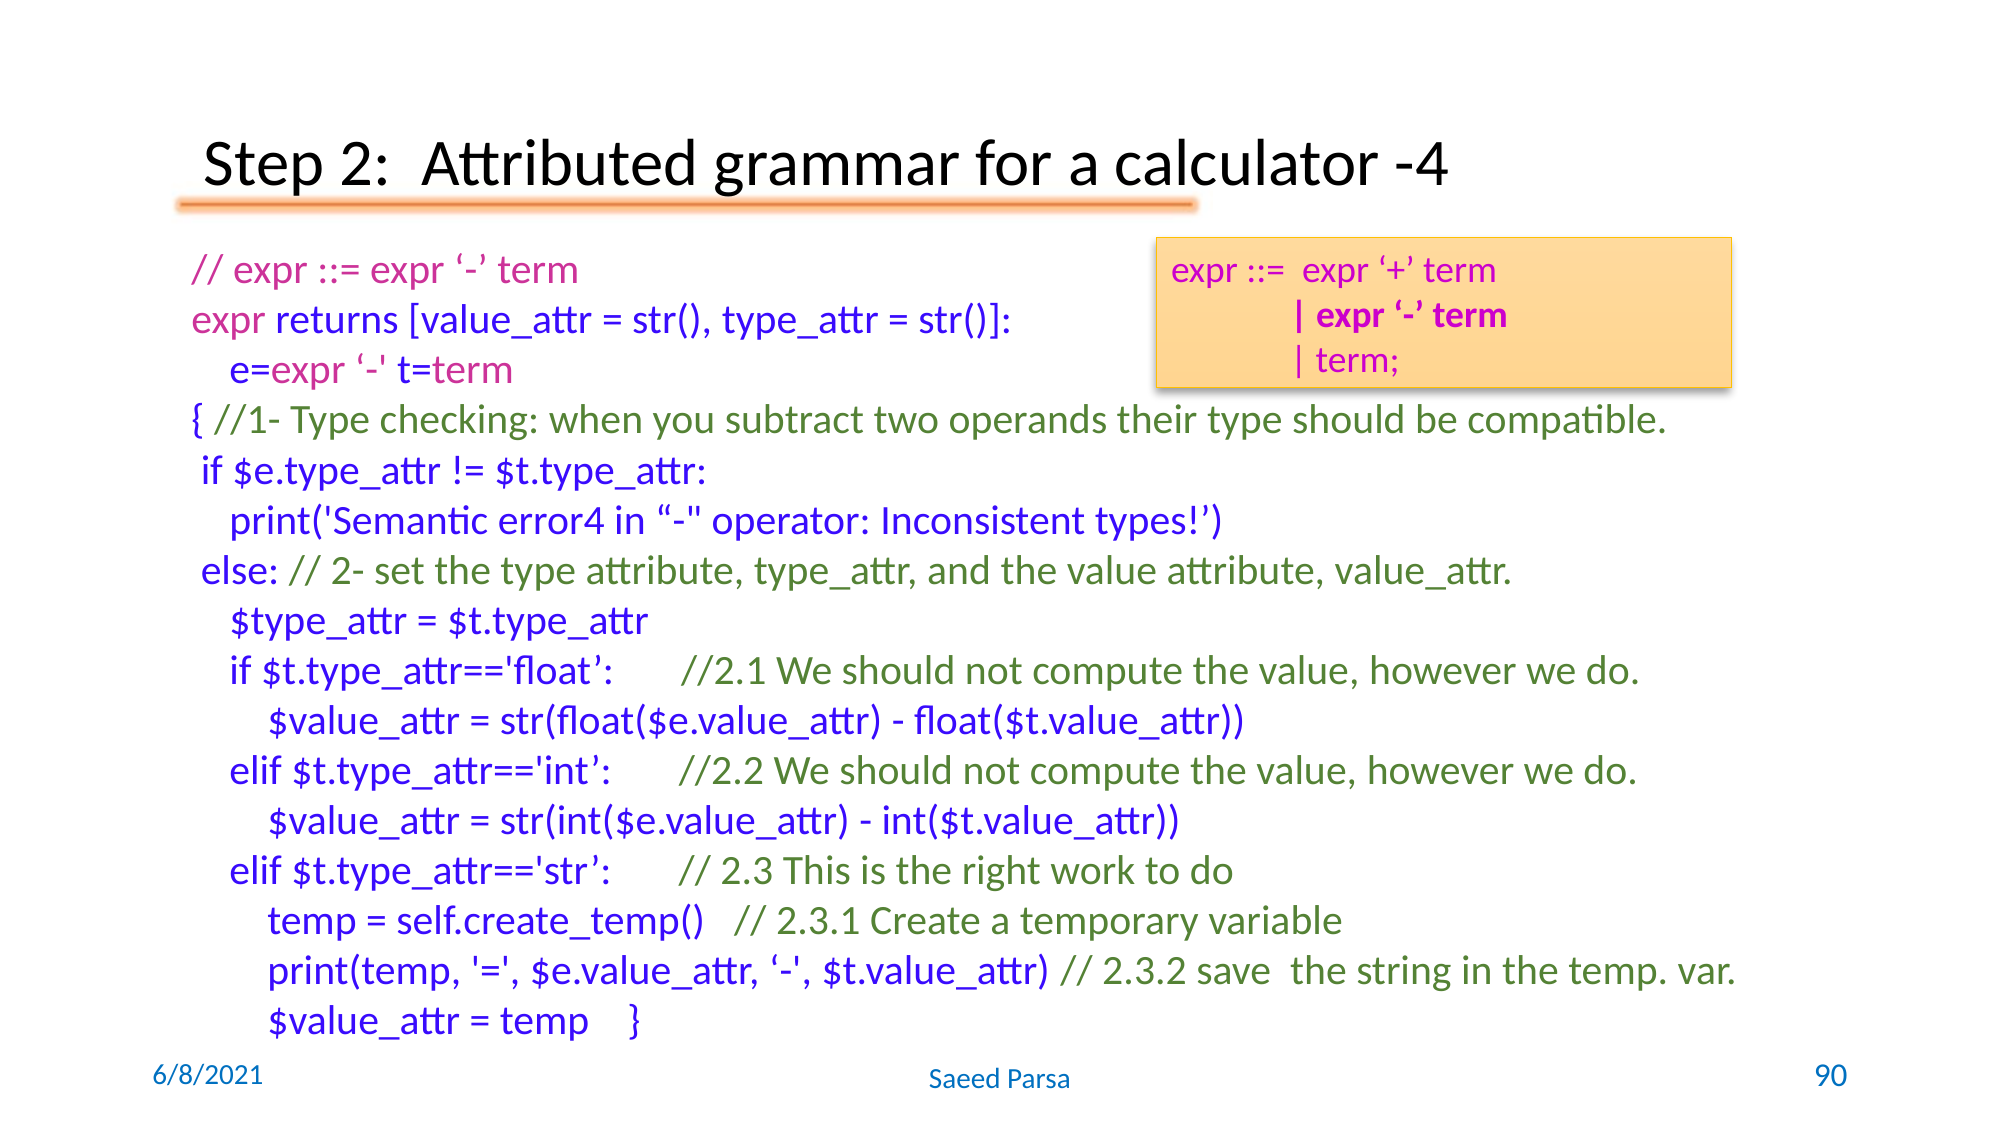

Step 2:  Attributed grammar for a calculator -4
// expr ::= expr ‘-’ term
expr returns [value_attr = str(), type_attr = str()]:
    e=expr ‘-' t=term
{ //1- Type checking: when you subtract two operands their type should be compatible.
 if $e.type_attr != $t.type_attr:
    print('Semantic error4 in “-" operator: Inconsistent types!’)
 else: // 2- set the type attribute, type_attr, and the value attribute, value_attr.
    $type_attr = $t.type_attr
    if $t.type_attr=='float’:       //2.1 We should not compute the value, however we do.
        $value_attr = str(float($e.value_attr) - float($t.value_attr))
    elif $t.type_attr=='int’:       //2.2 We should not compute the value, however we do.
        $value_attr = str(int($e.value_attr) - int($t.value_attr))
    elif $t.type_attr=='str’:       // 2.3 This is the right work to do
        temp = self.create_temp()   // 2.3.1 Create a temporary variable
        print(temp, '=', $e.value_attr, ‘-', $t.value_attr) // 2.3.2 save  the string in the temp. var.
        $value_attr = temp    }
expr ::=  expr ‘+’ term
              | expr ‘-’ term
              | term;
6/8/2021
Saeed Parsa
90